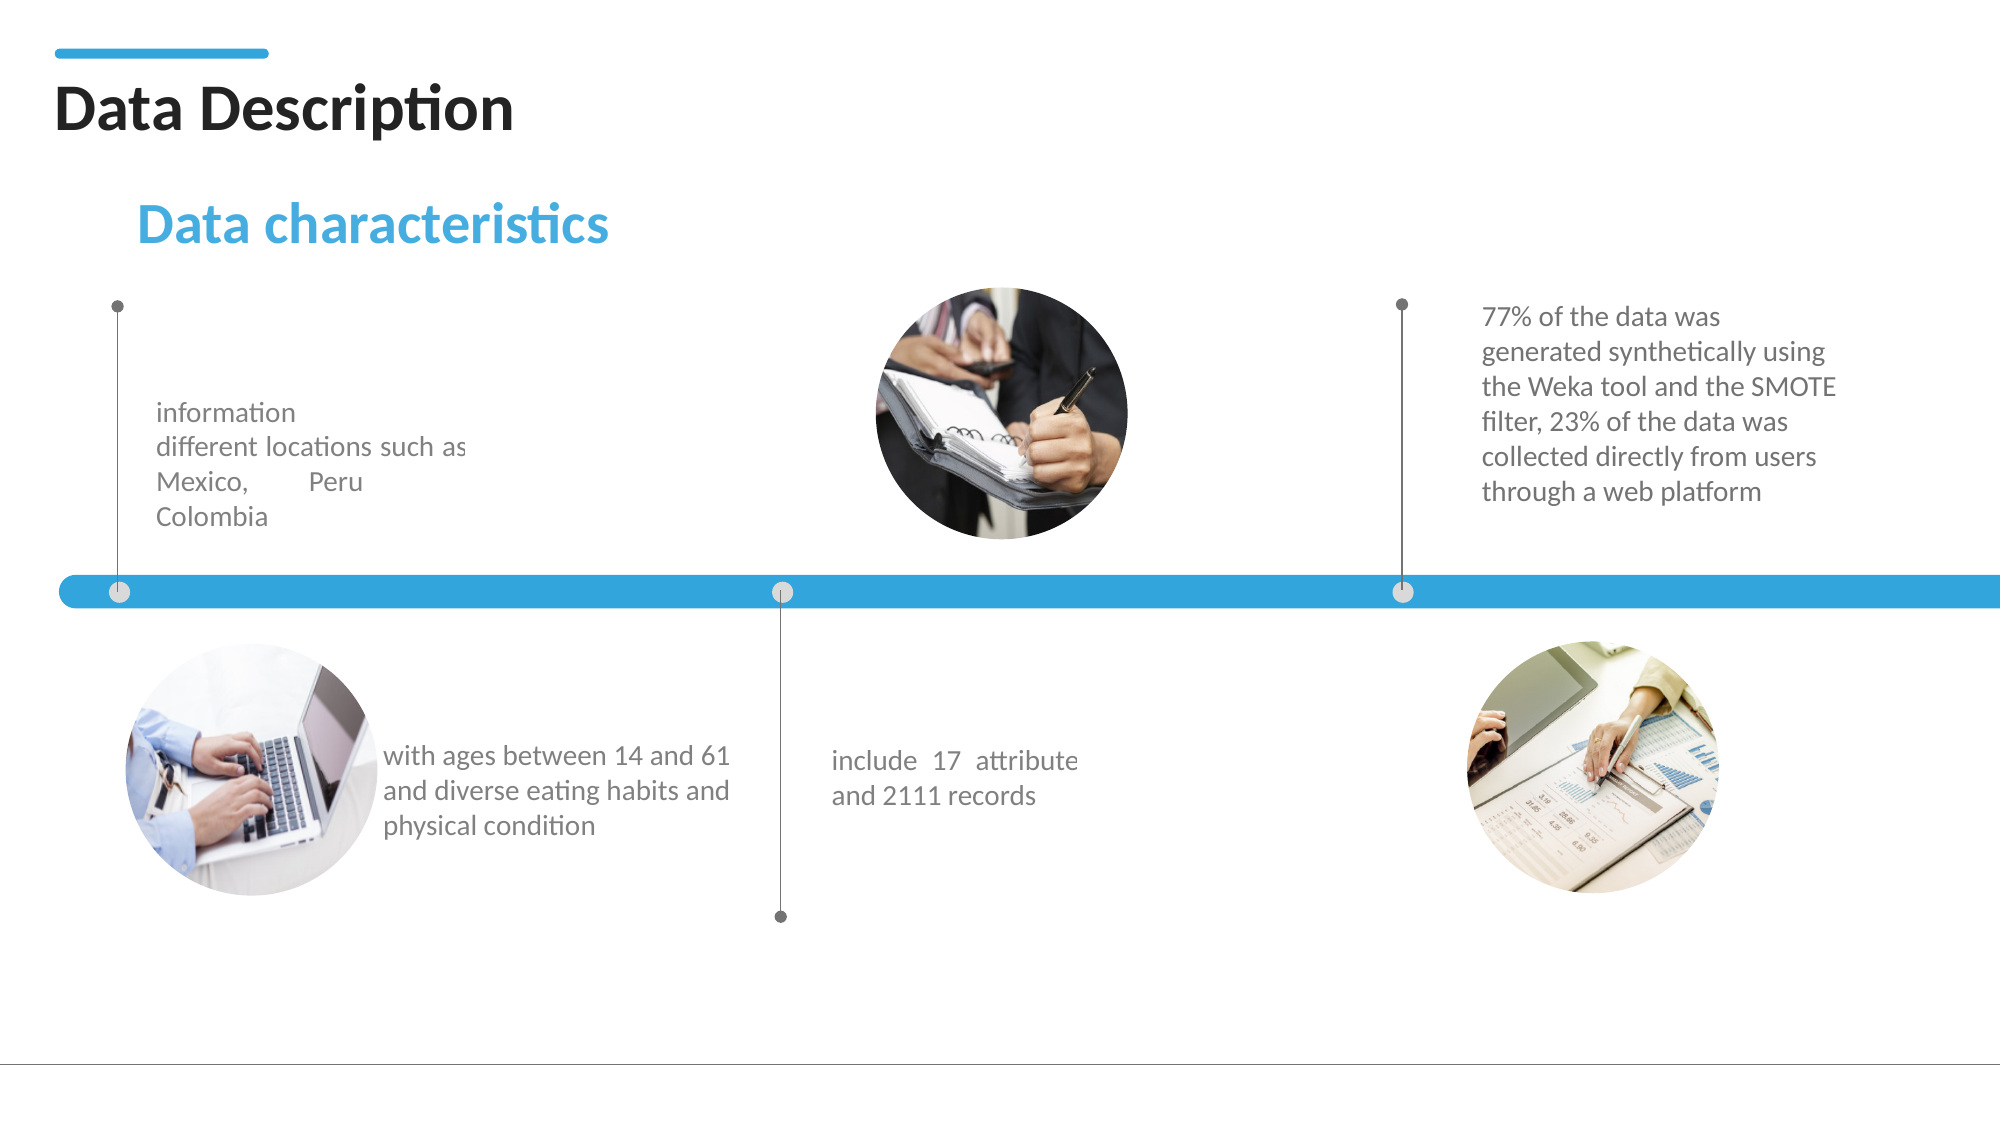

Data Description
Data characteristics

77% of the data was generated synthetically using the Weka tool and the SMOTE filter, 23% of the data was collected directly from users through a web platform
information from different locations such as Mexico, Peru and Colombia

with ages between 14 and 61 and diverse eating habits and physical condition
include 17 attributes and 2111 records